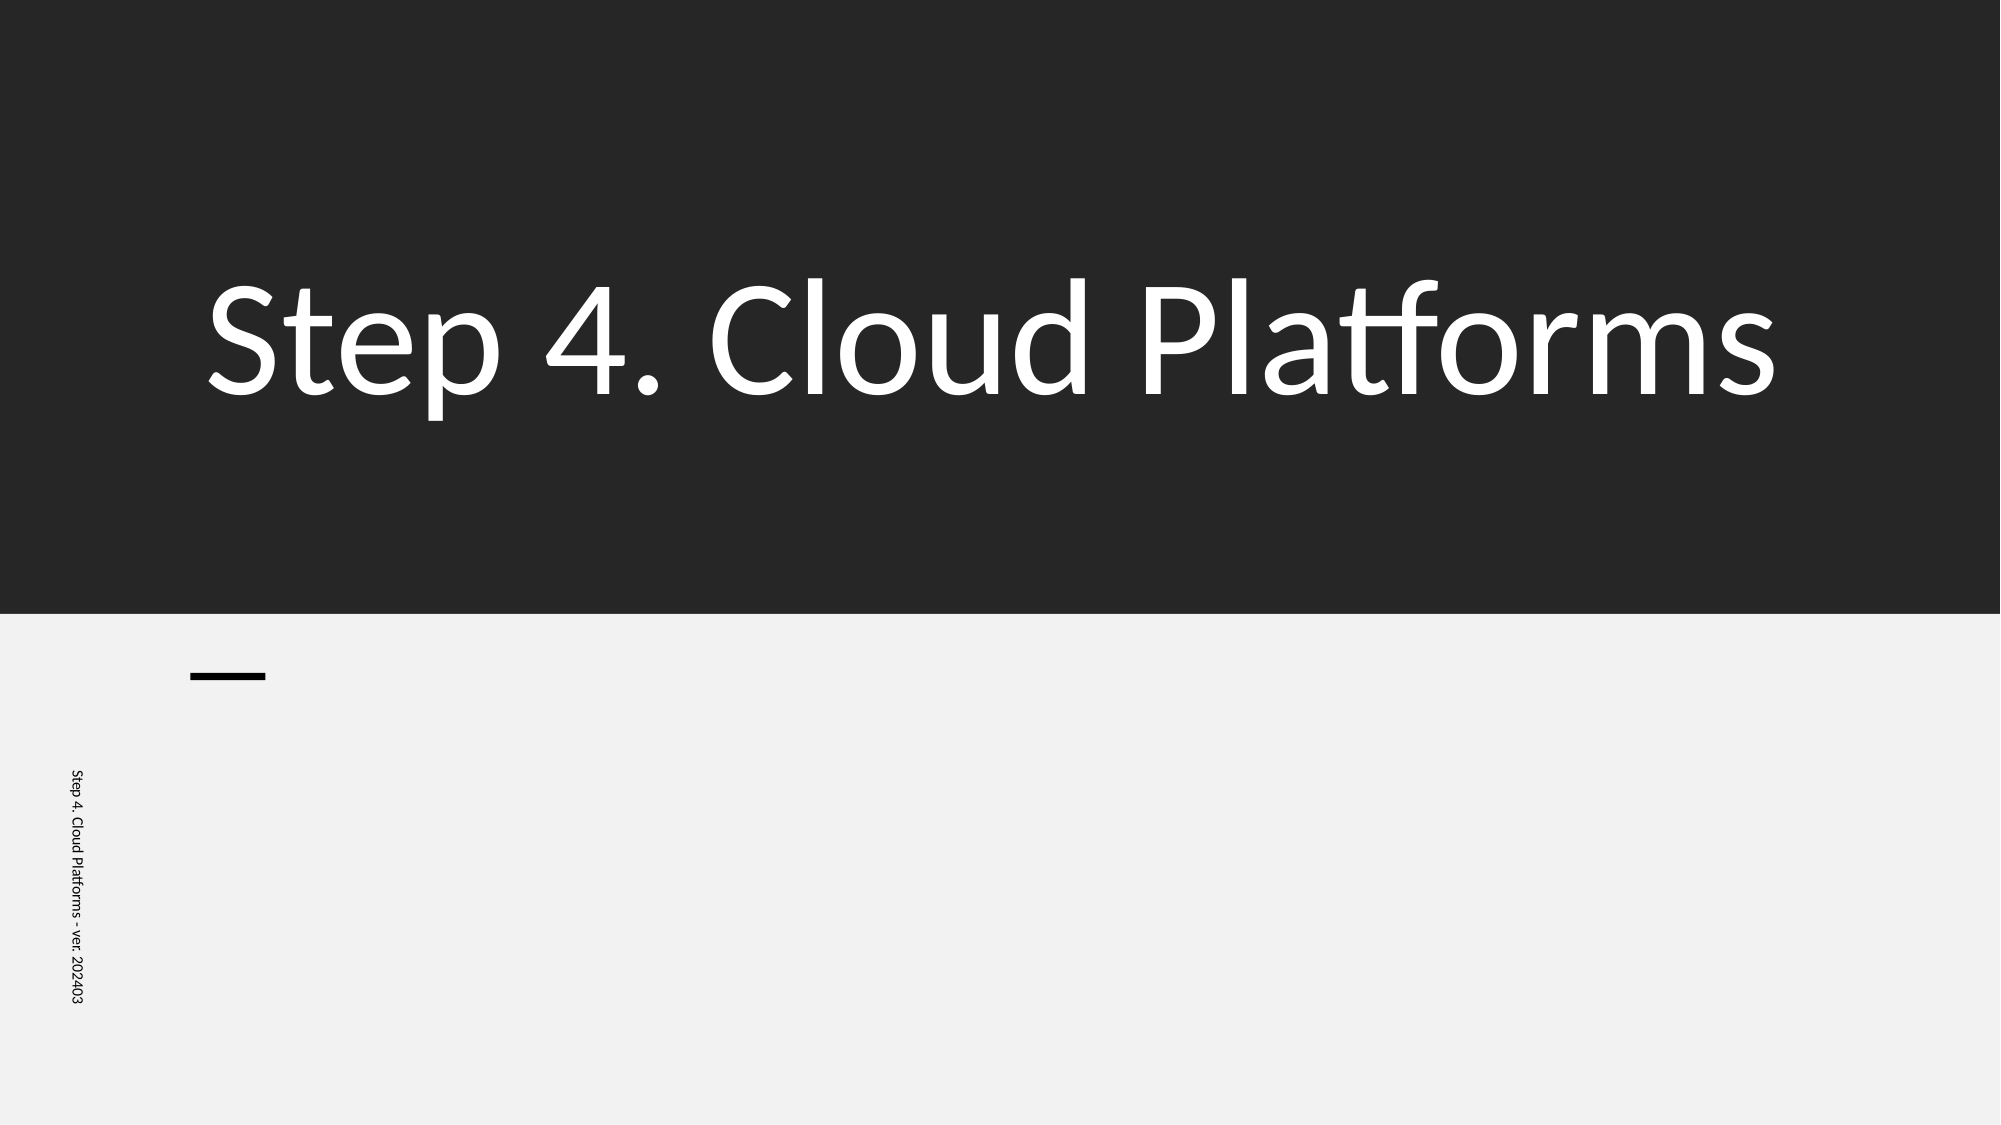

# Step 4. Cloud Platforms

Step 4. Cloud Platforms - ver. 202403